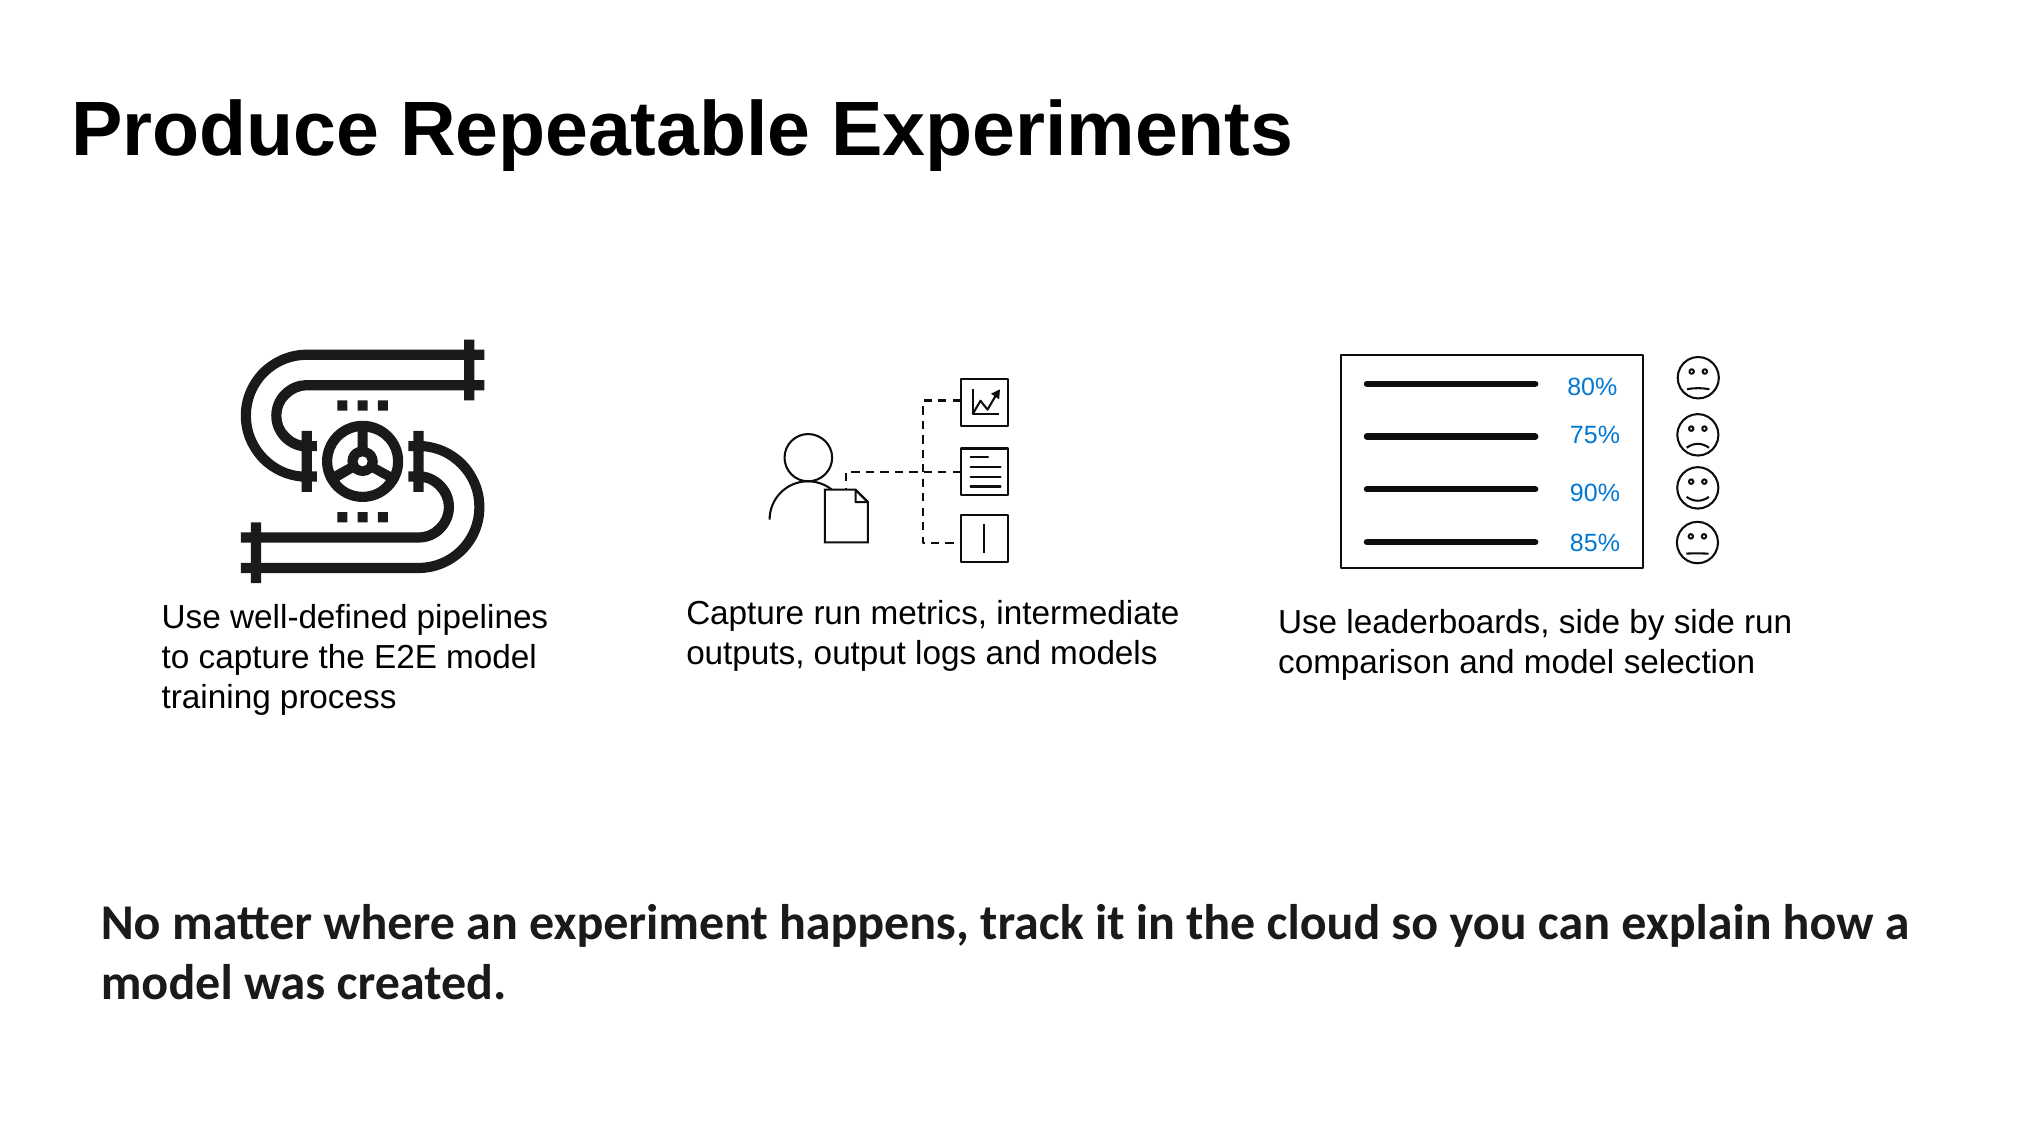

# Produce Repeatable Experiments

80%

75%

90%

85%

Capture run metrics, intermediate outputs, output logs and models
Use well-defined pipelines to capture the E2E model training process
Use leaderboards, side by side run comparison and model selection
No matter where an experiment happens, track it in the cloud so you can explain how a model was created.